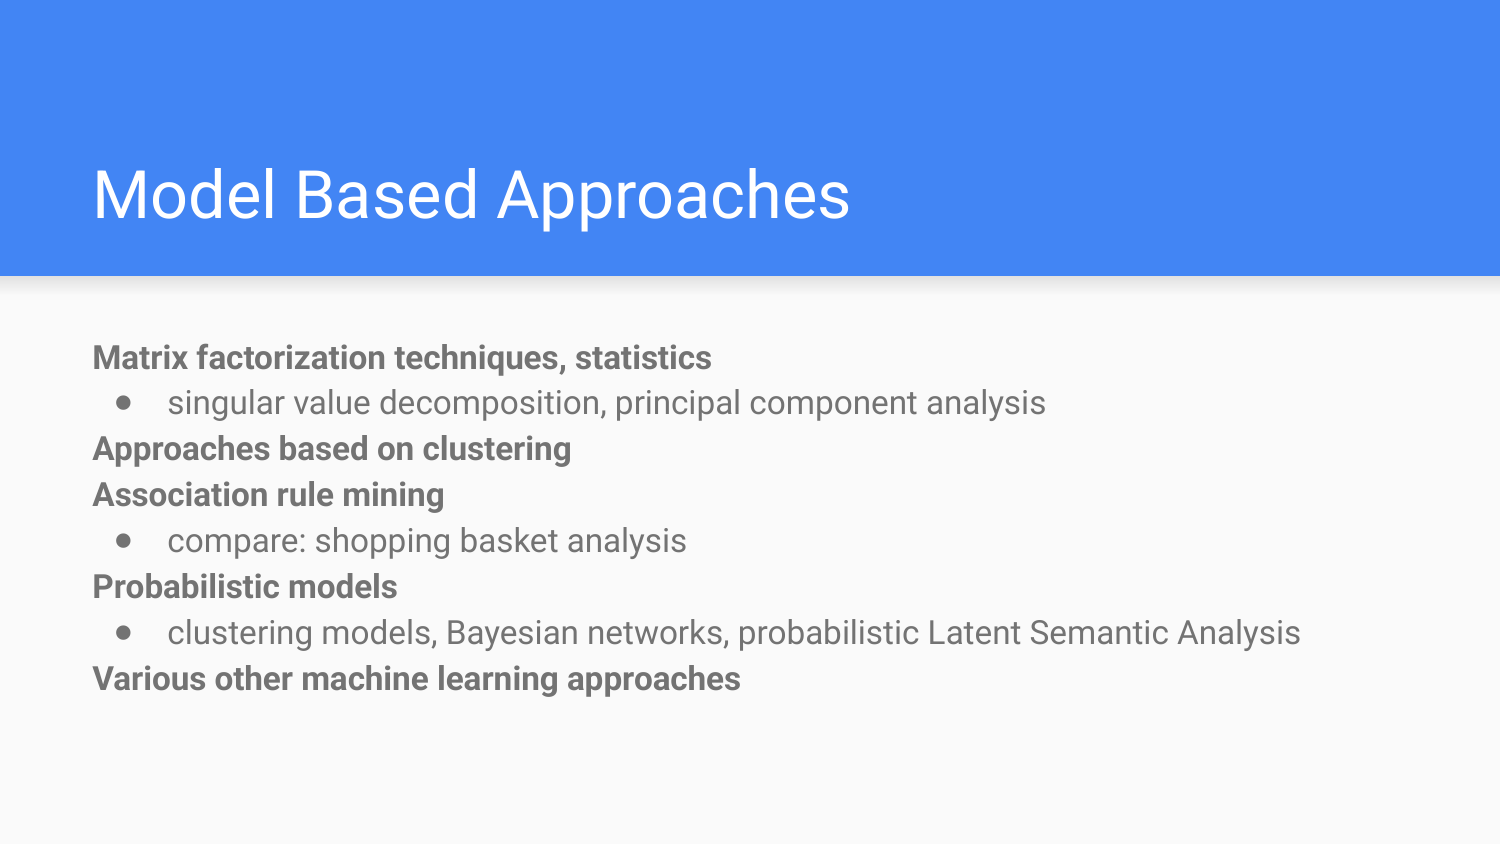

# Model Based Approaches
Matrix factorization techniques, statistics
singular value decomposition, principal component analysis
Approaches based on clustering
Association rule mining
compare: shopping basket analysis
Probabilistic models
clustering models, Bayesian networks, probabilistic Latent Semantic Analysis
Various other machine learning approaches